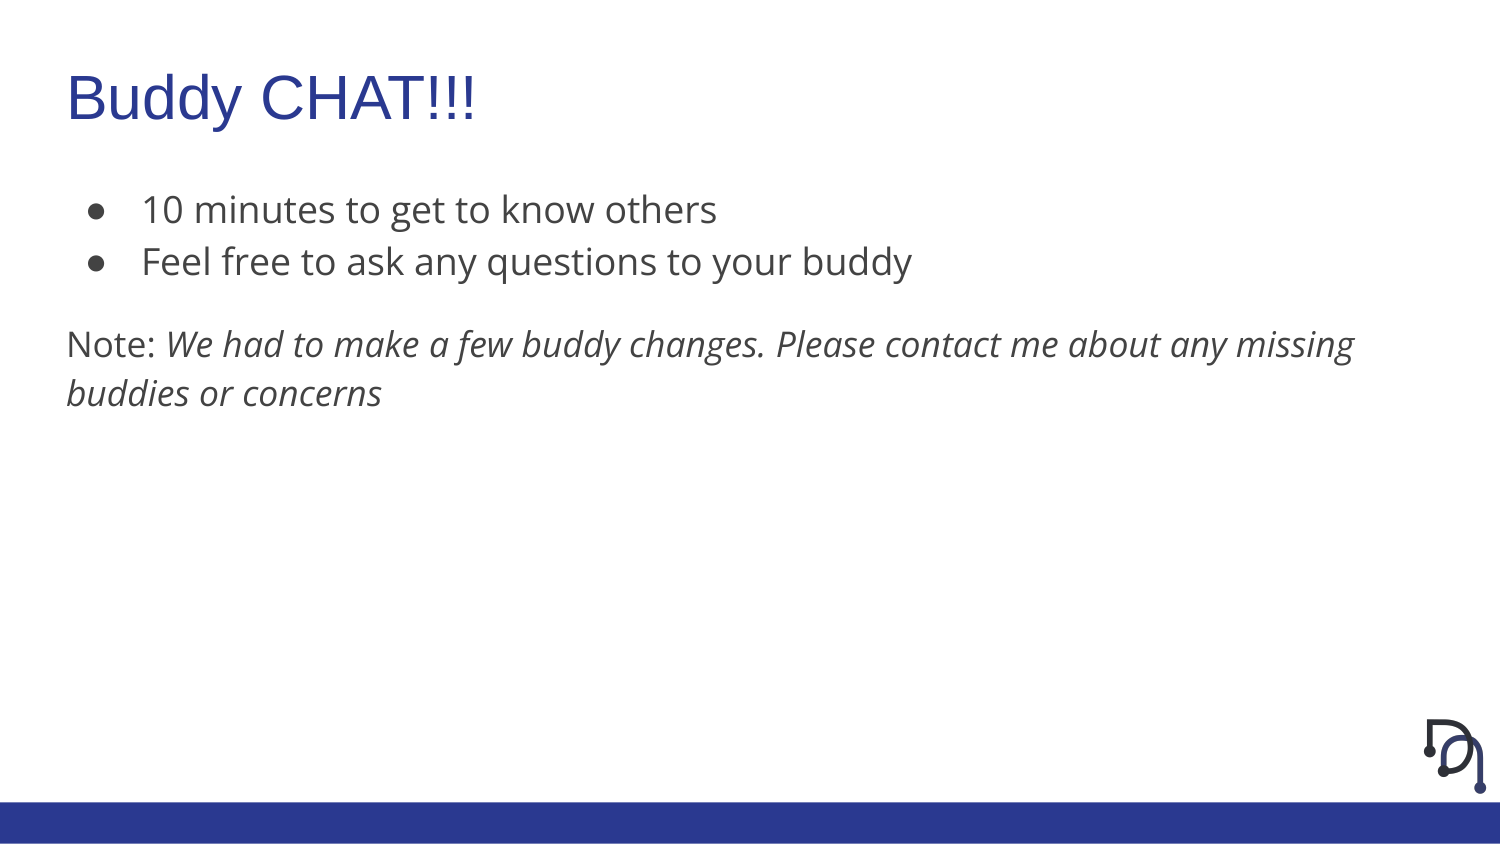

# Buddy CHAT!!!
10 minutes to get to know others
Feel free to ask any questions to your buddy
Note: We had to make a few buddy changes. Please contact me about any missing buddies or concerns